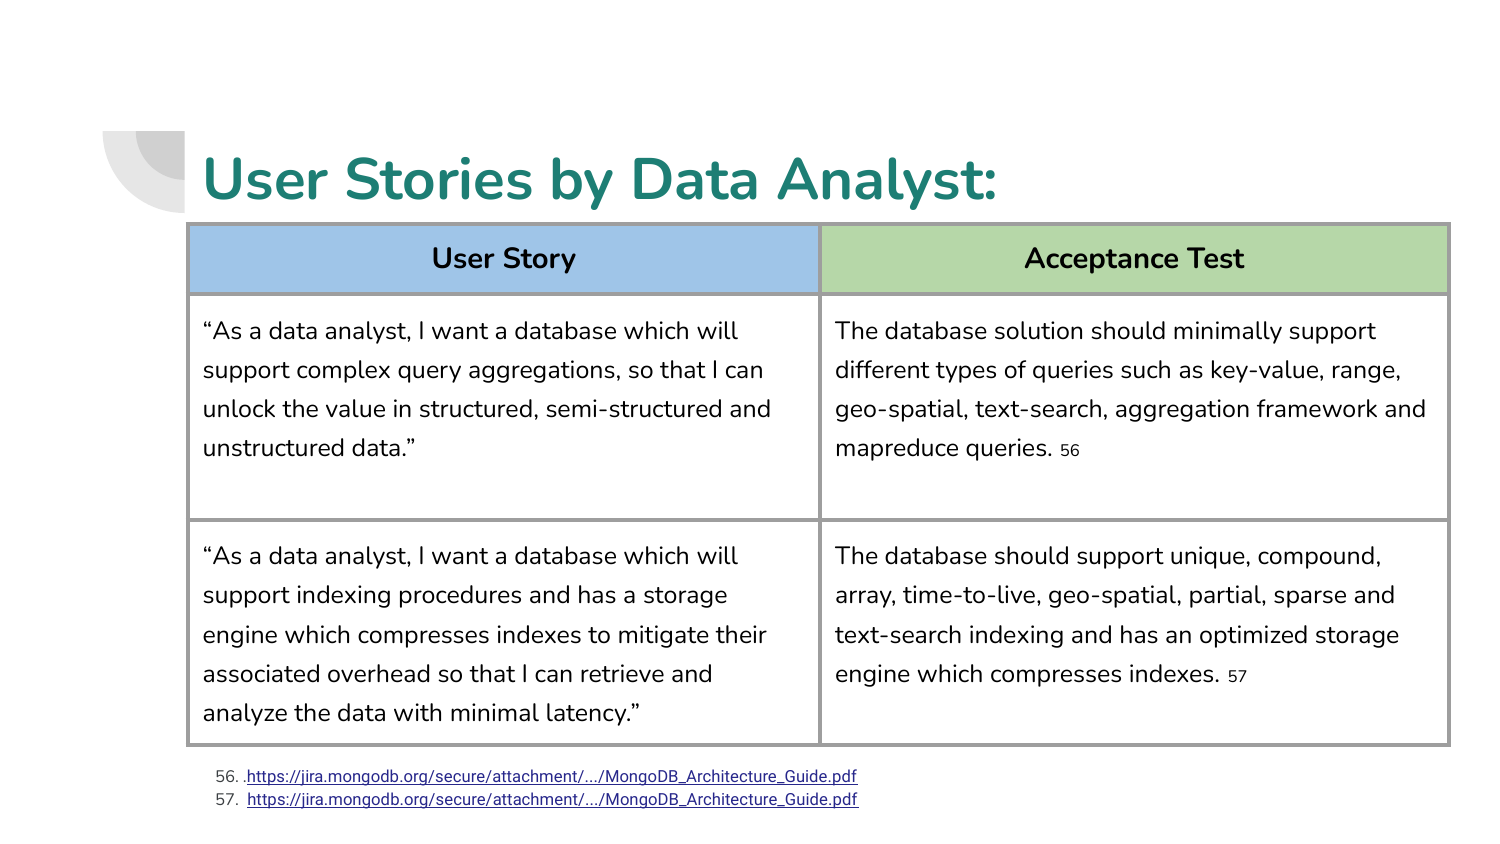

User Stories by Data Analyst:
| User Story | Acceptance Test |
| --- | --- |
| “As a data analyst, I want a database which will support complex query aggregations, so that I can unlock the value in structured, semi-structured and unstructured data.” | The database solution should minimally support different types of queries such as key-value, range, geo-spatial, text-search, aggregation framework and mapreduce queries. 56 |
| “As a data analyst, I want a database which will support indexing procedures and has a storage engine which compresses indexes to mitigate their associated overhead so that I can retrieve and analyze the data with minimal latency.” | The database should support unique, compound, array, time-to-live, geo-spatial, partial, sparse and text-search indexing and has an optimized storage engine which compresses indexes. 57 |
56. .https://jira.mongodb.org/secure/attachment/.../MongoDB_Architecture_Guide.pdf
57.  https://jira.mongodb.org/secure/attachment/.../MongoDB_Architecture_Guide.pdf